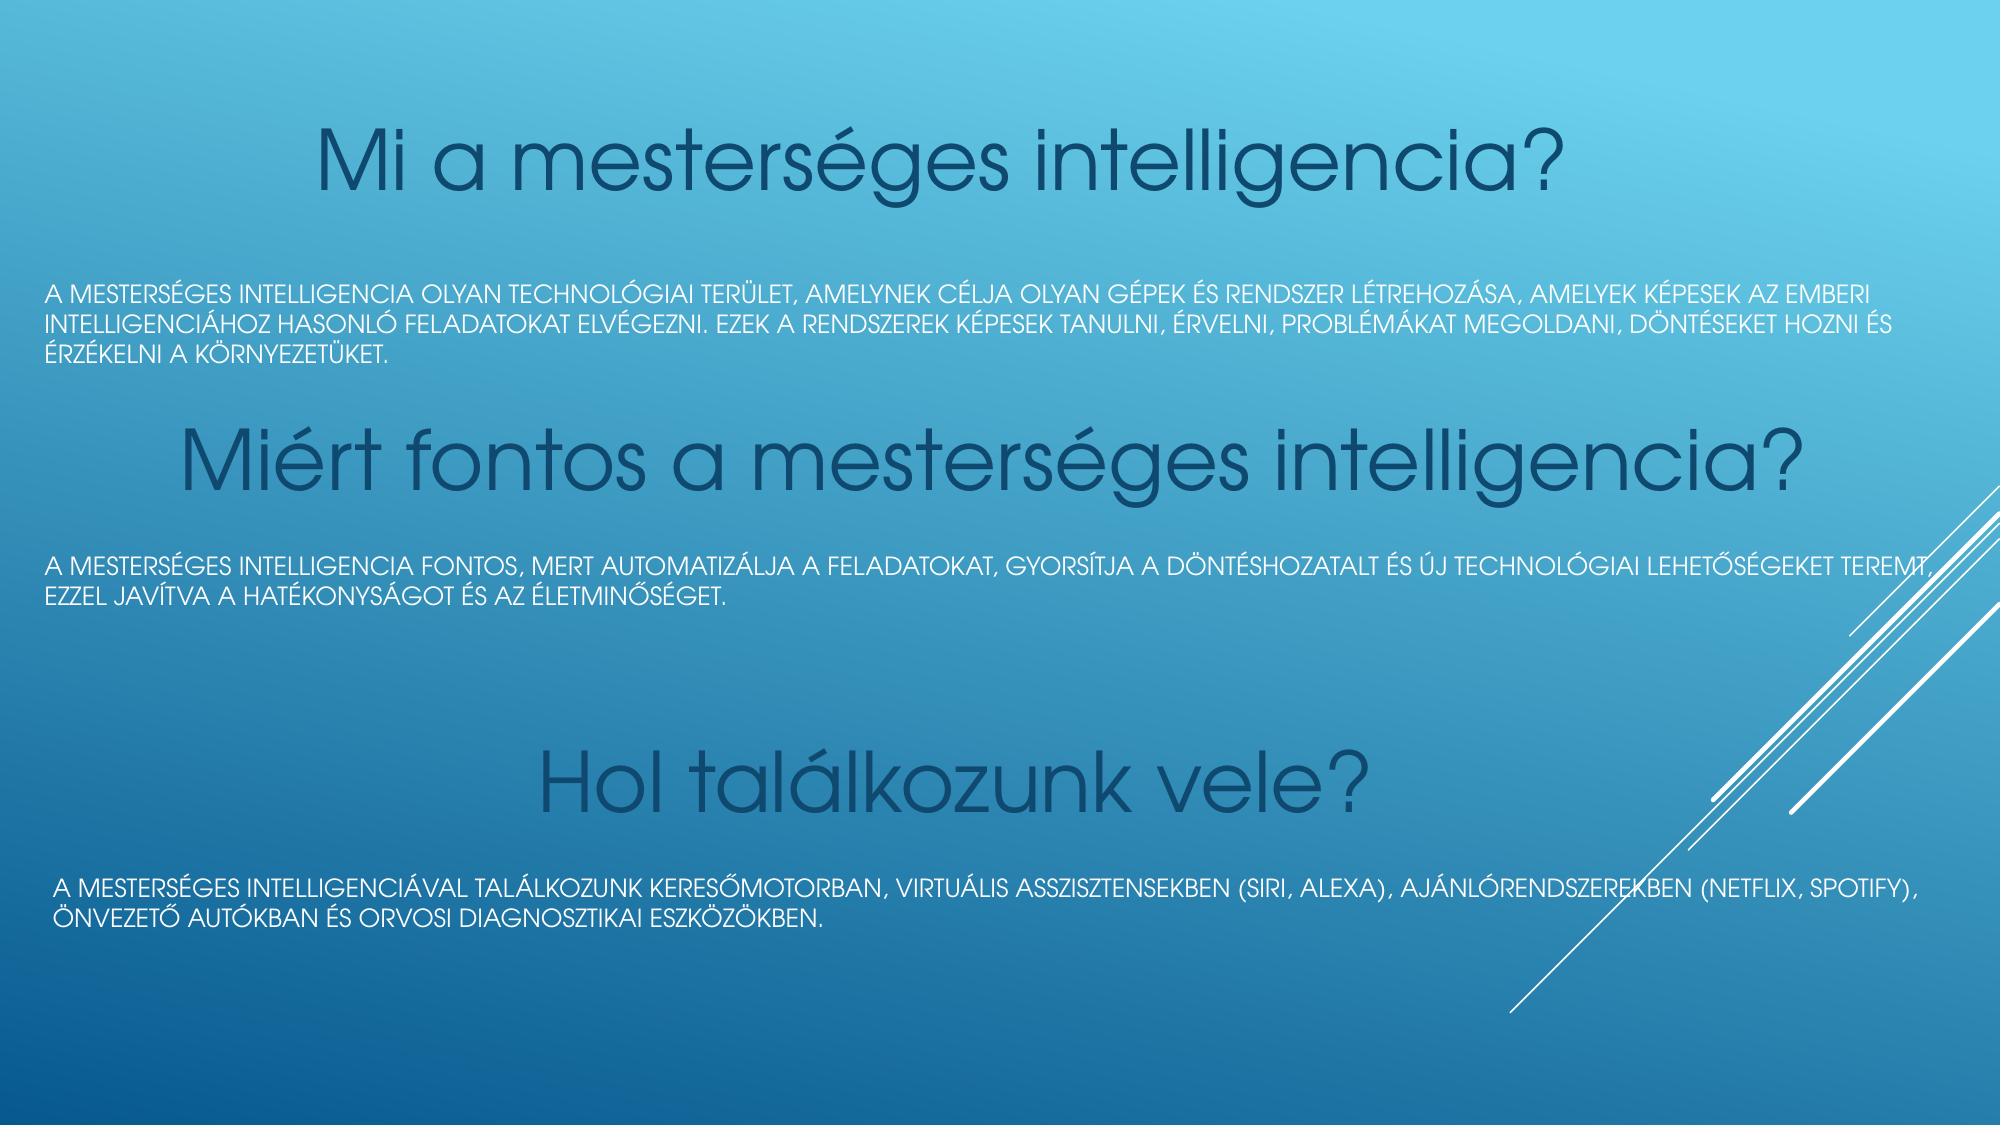

Mi a mesterséges intelligencia?
# A mesterséges Intelligencia olyan technológiai terület, amelynek célja olyan gépek és rendszer létrehozása, amelyek képesek az emberi intelligenciához hasonló feladatokat elvégezni. Ezek a rendszerek képesek tanulni, érvelni, problémákat megoldani, döntéseket hozni és érzékelni a környezetüket.
Miért fontos a mesterséges intelligencia?
A mesterséges intelligencia fontos, mert automatizálja a feladatokat, gyorsítja a döntéshozatalt és új technológiai lehetőségeket teremt, ezzel javítva a hatékonyságot és az életminőséget.
Hol találkozunk vele?
A mesterséges intelligenciával találkozunk keresőmotorban, virtuális asszisztensekben (Siri, alexa), ajánlórendszerekben (Netflix, spotify), önvezető autókban és orvosi diagnosztikai eszközökben.